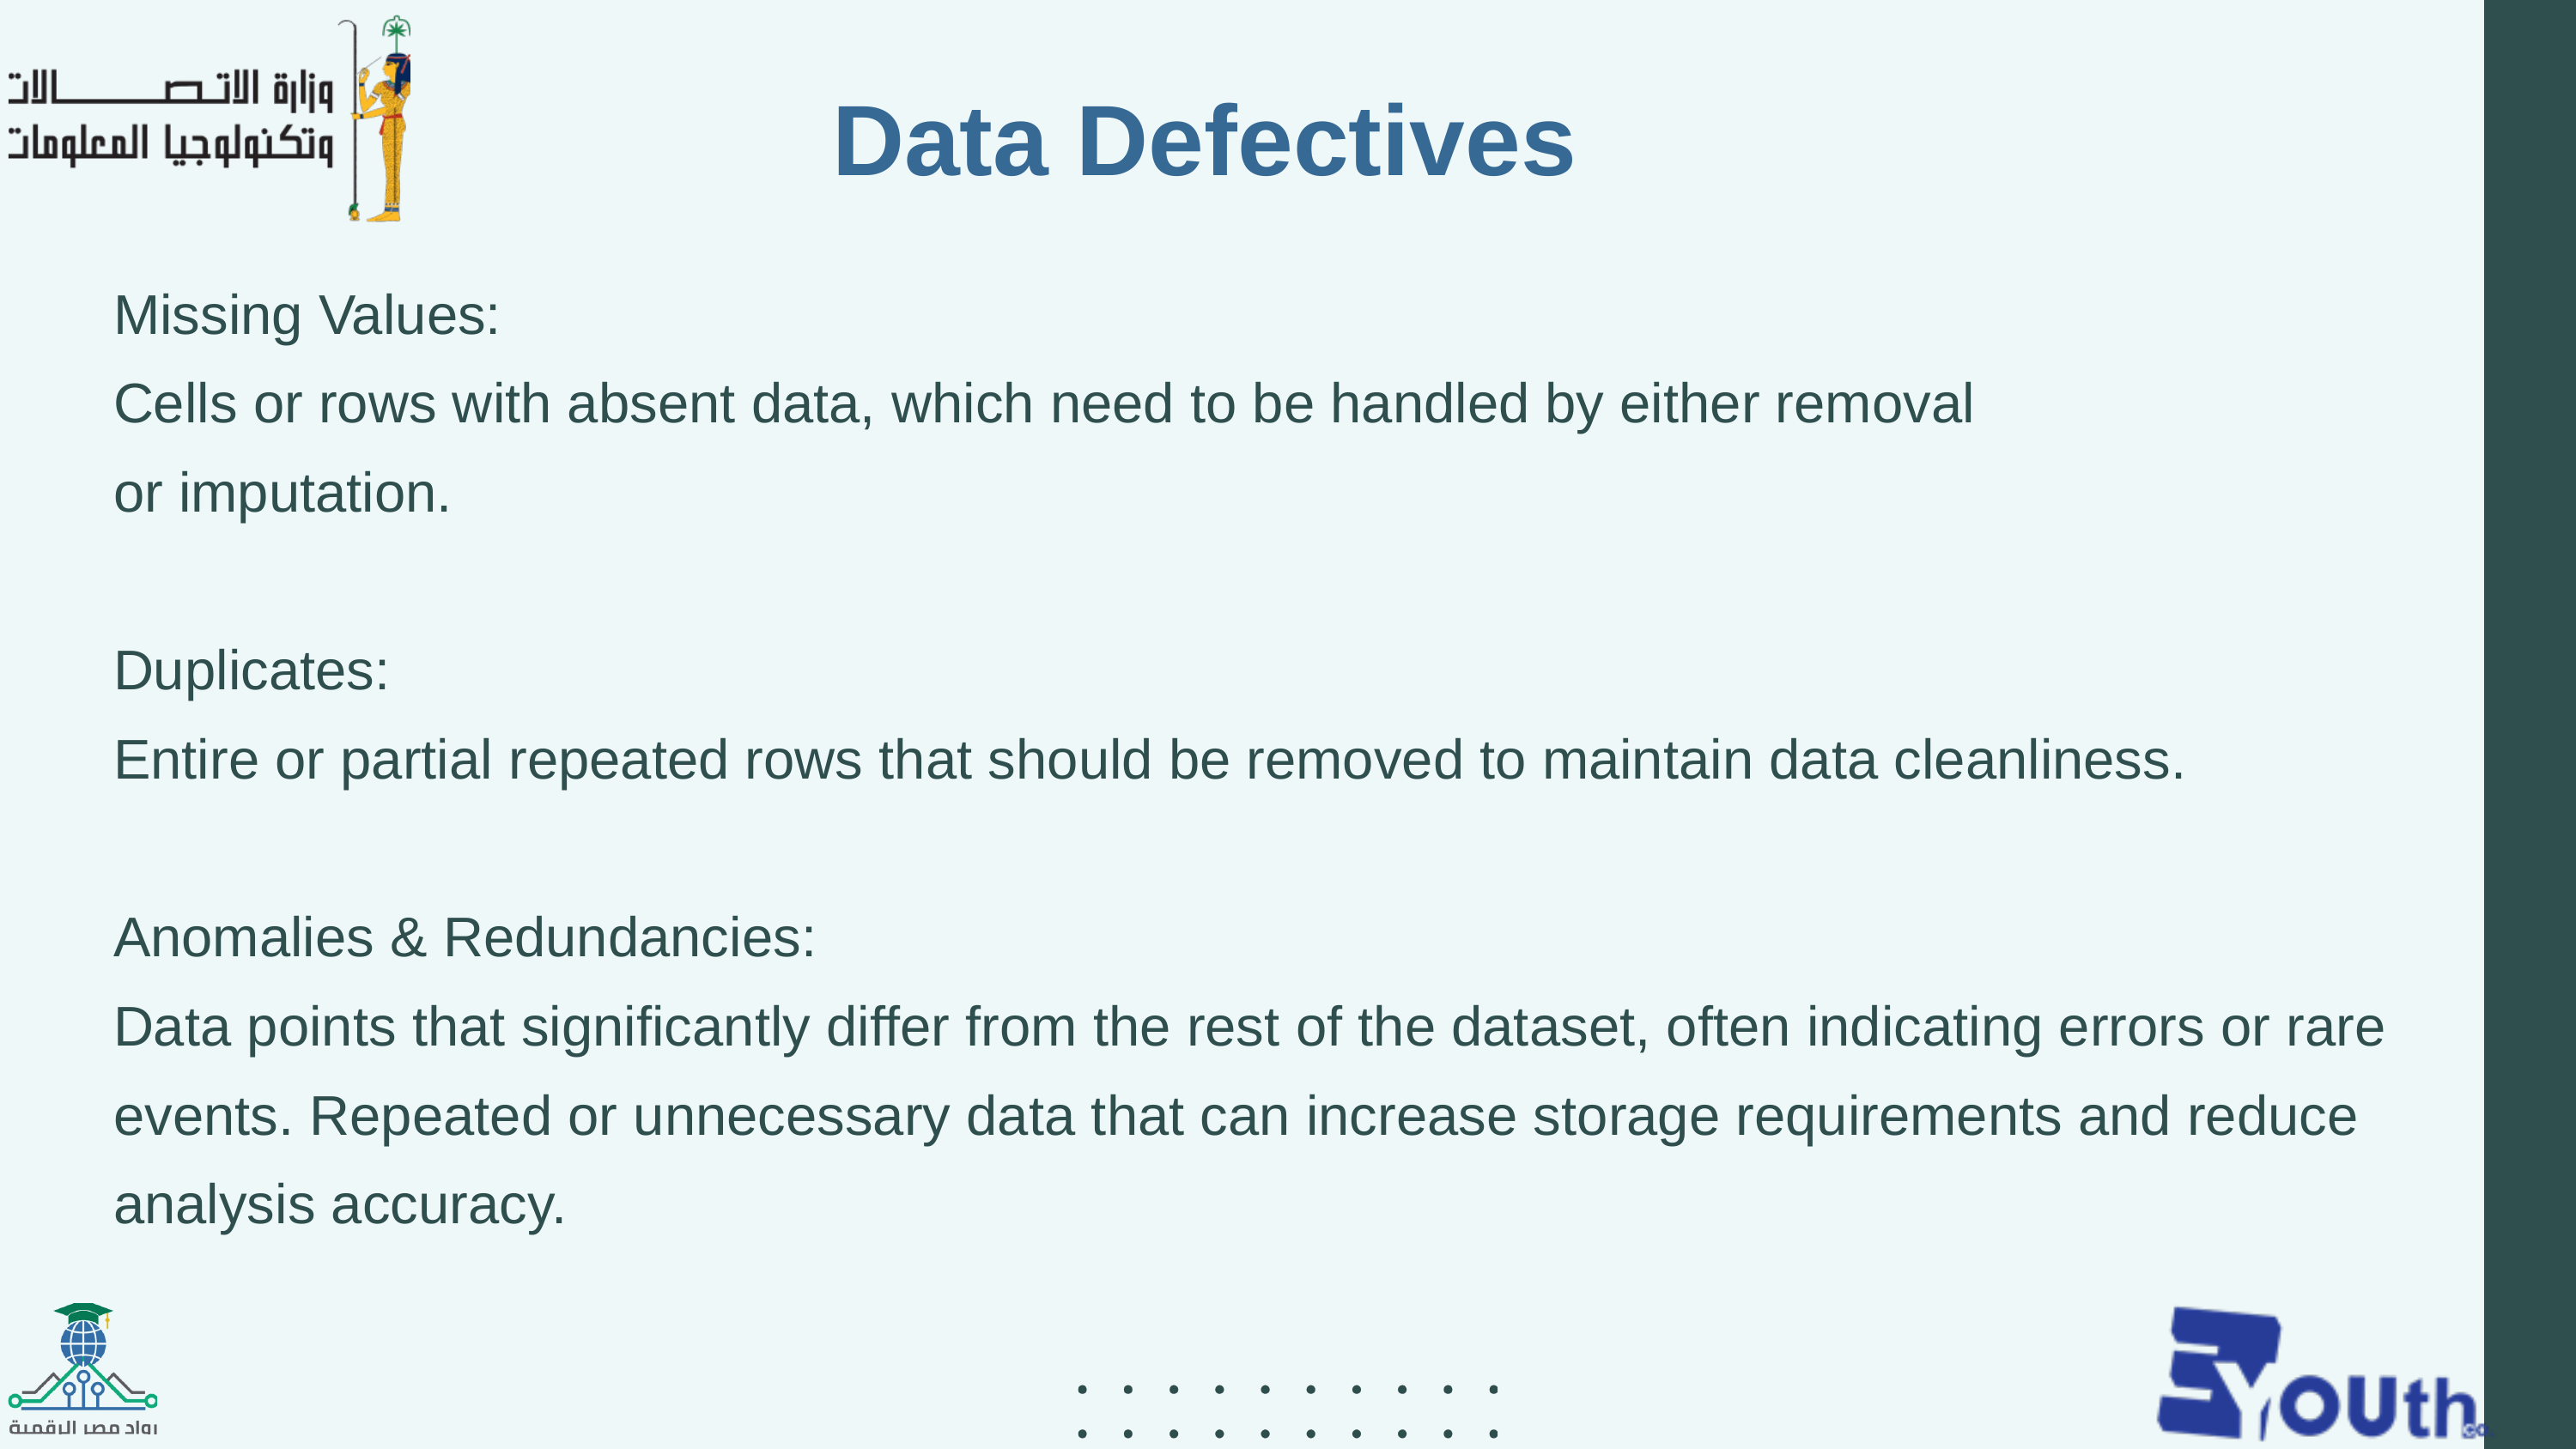

Data Defectives
Missing Values:
Cells or rows with absent data, which need to be handled by either removal
or imputation.

Duplicates:
Entire or partial repeated rows that should be removed to maintain data cleanliness.

Anomalies & Redundancies:
Data points that significantly differ from the rest of the dataset, often indicating errors or rare events. Repeated or unnecessary data that can increase storage requirements and reduce analysis accuracy.